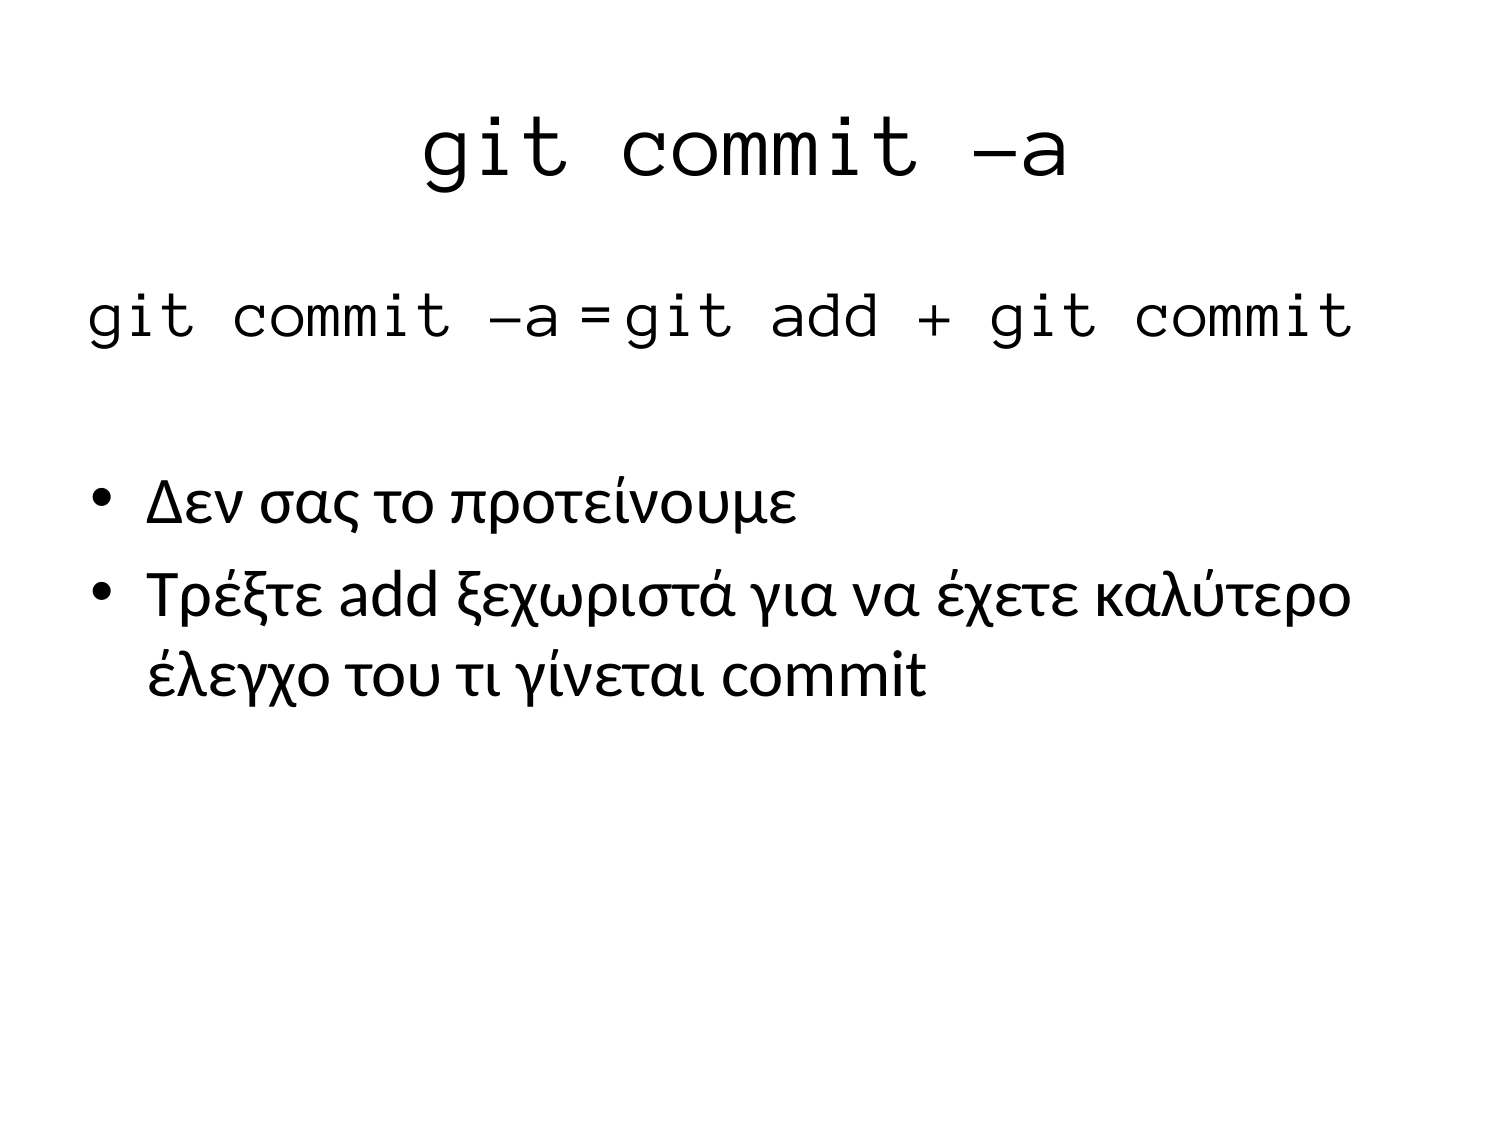

# git commit -a
git commit -a = git add + git commit

Δεν σας το προτείνουμε
Τρέξτε add ξεχωριστά για να έχετε καλύτερο έλεγχο του τι γίνεται commit